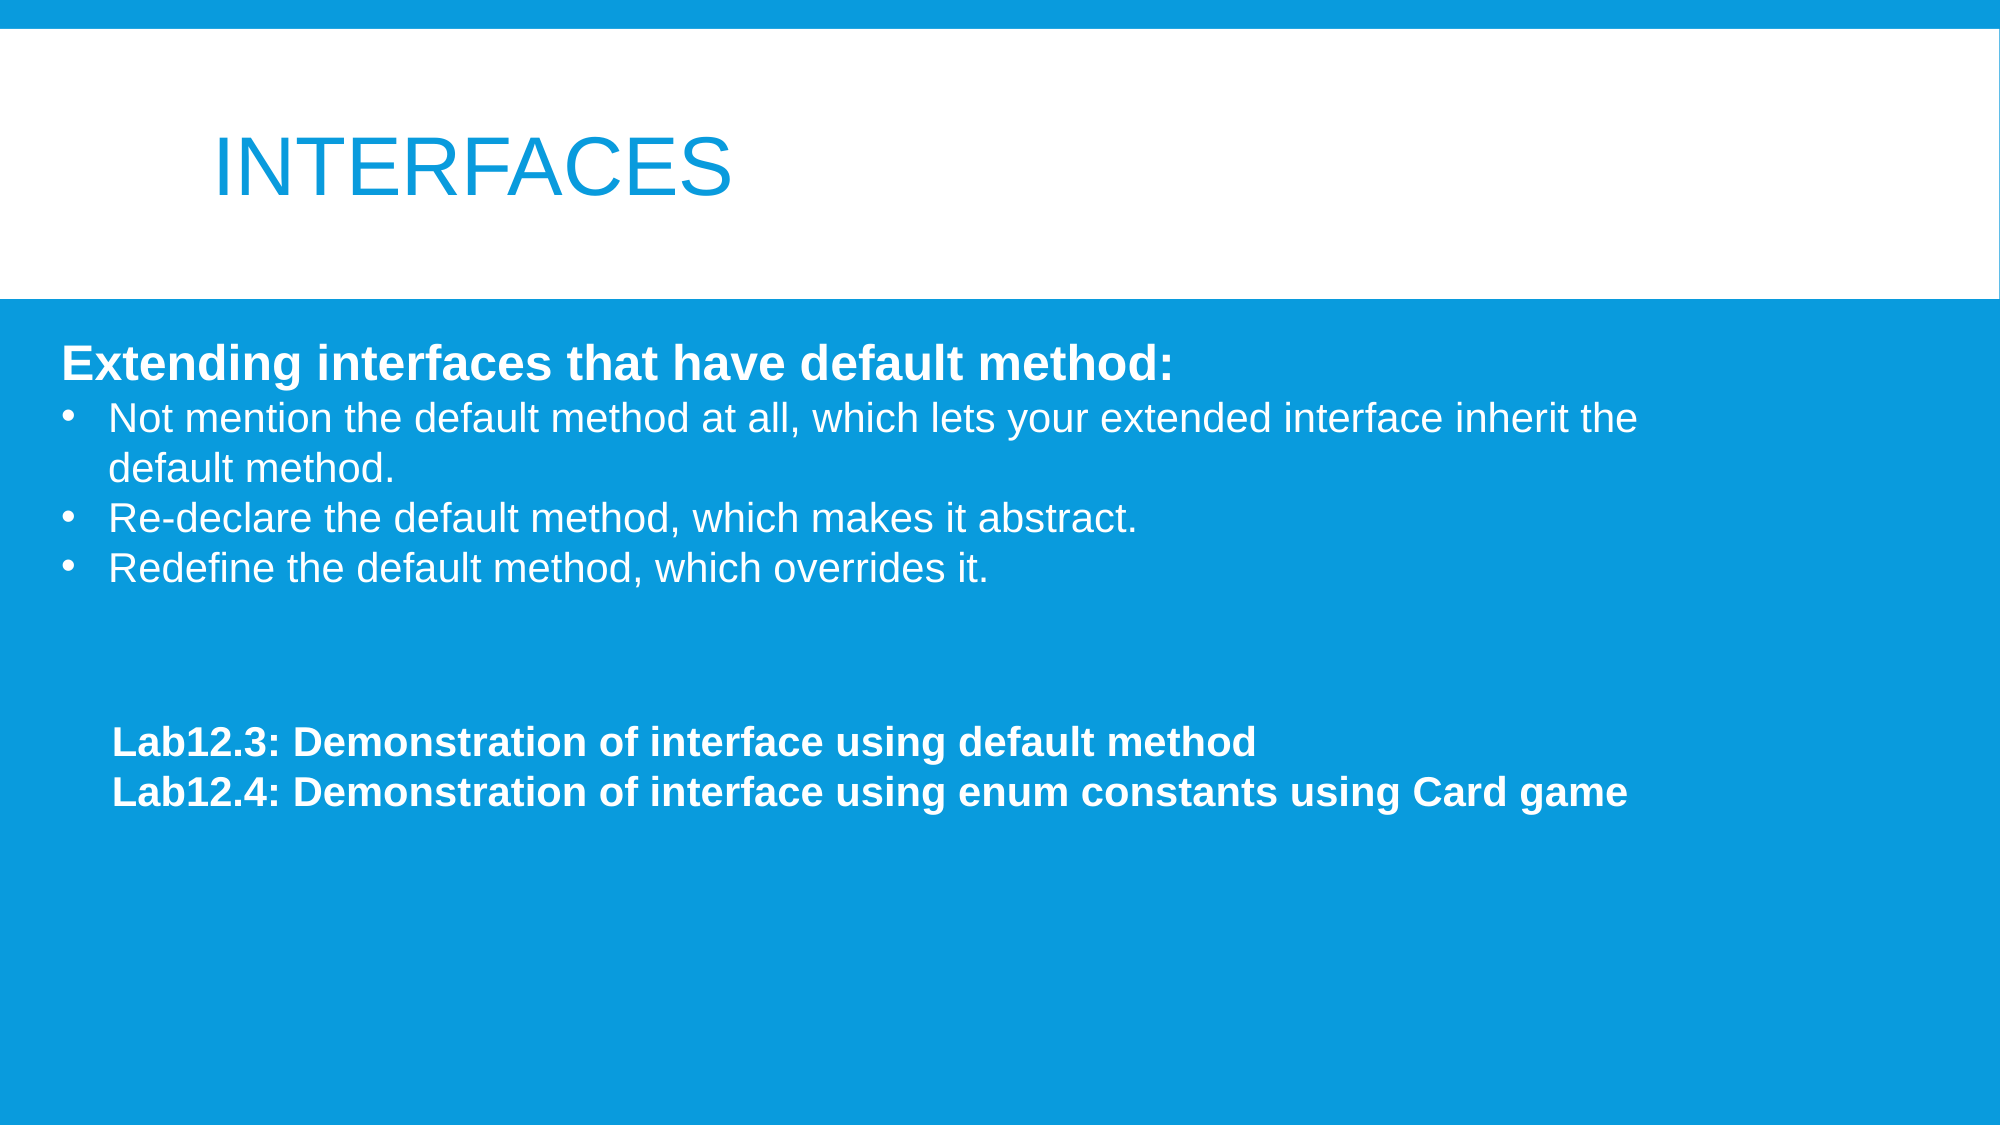

# Interfaces
Extending interfaces that have default method:
Not mention the default method at all, which lets your extended interface inherit the default method.
Re-declare the default method, which makes it abstract.
Redefine the default method, which overrides it.

Lab12.3: Demonstration of interface using default method
Lab12.4: Demonstration of interface using enum constants using Card game